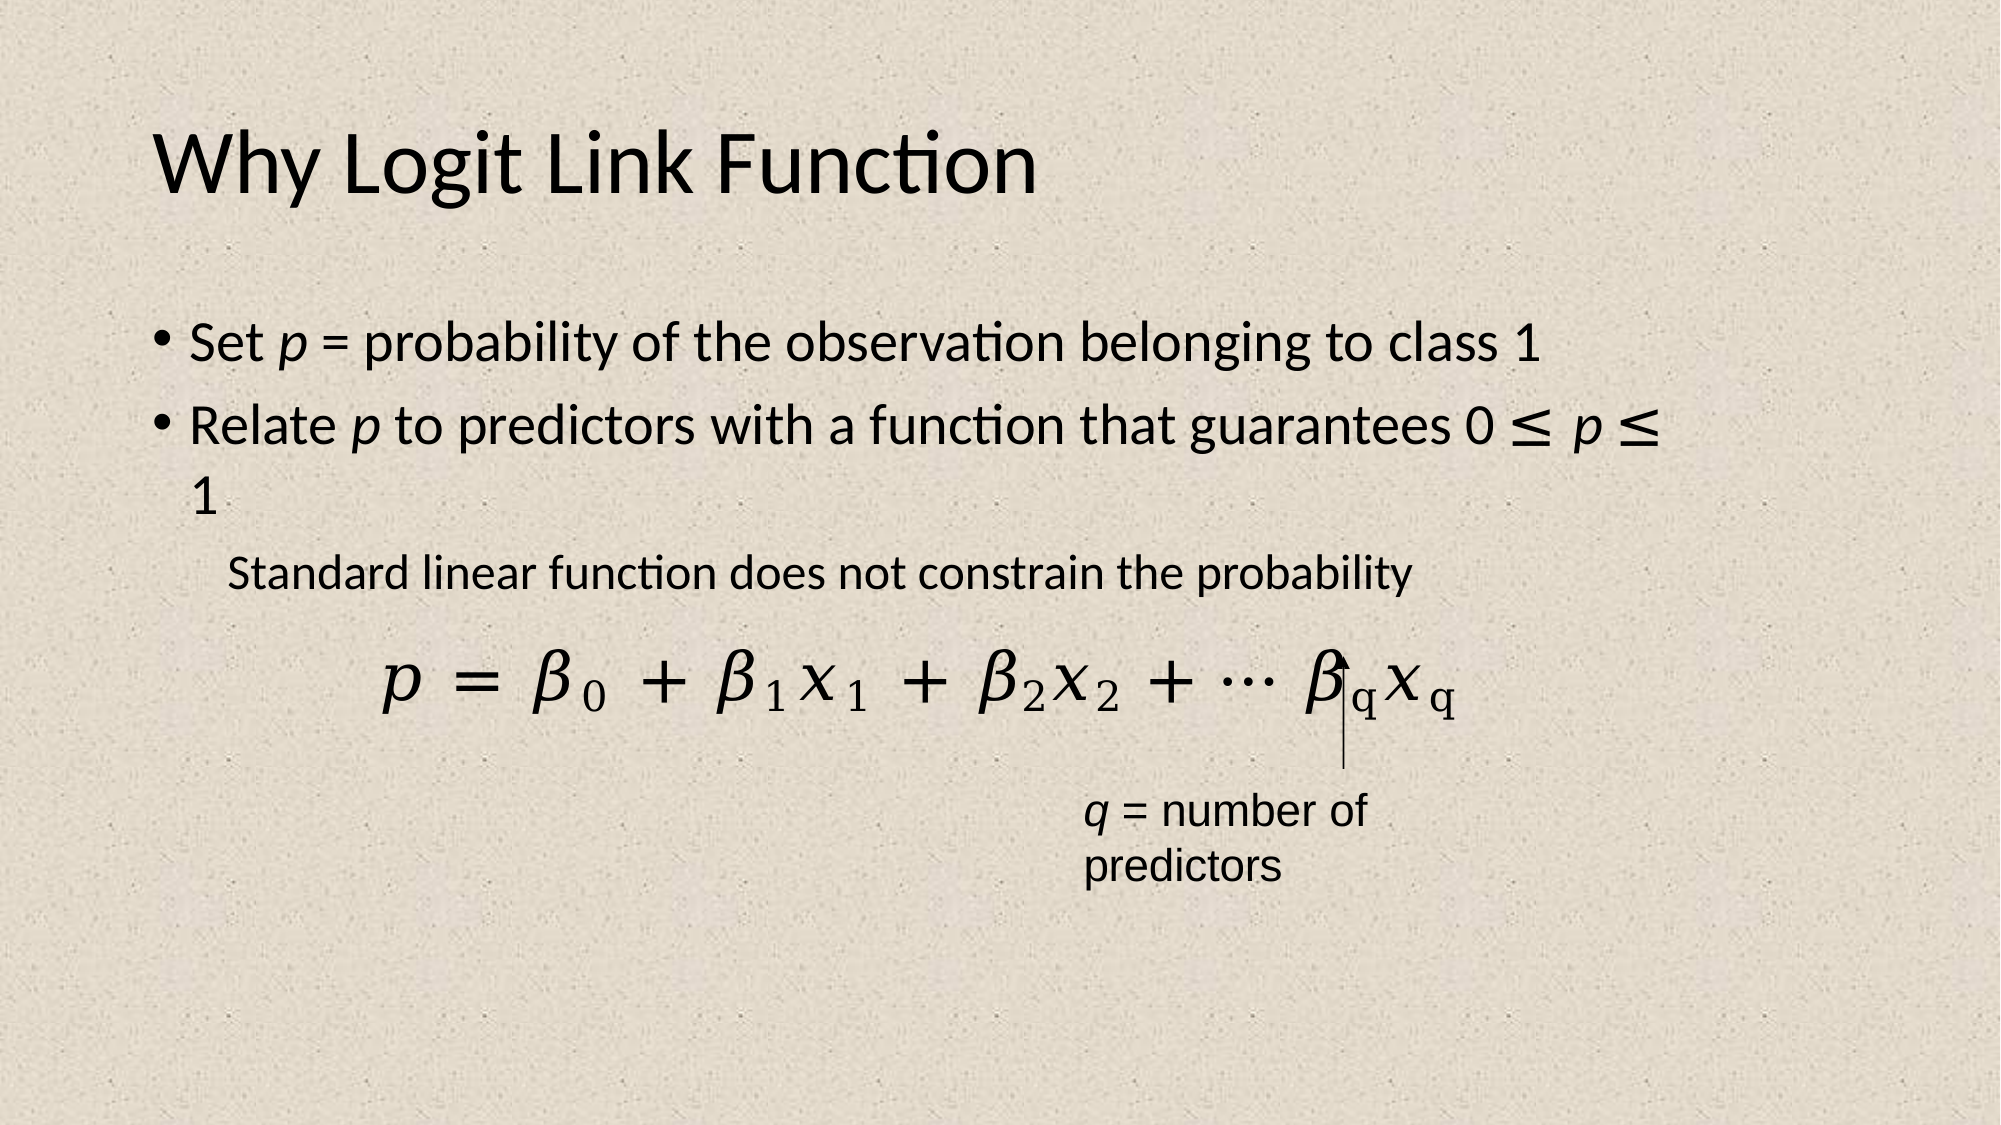

# Why Logit Link Function
Set p = probability of the observation belonging to class 1
Relate p to predictors with a function that guarantees 0 ≤ p ≤ 1
Standard linear function does not constrain the probability
𝑝 = 𝛽0 + 𝛽1𝑥1 + 𝛽2𝑥2 + ⋯ 𝛽q𝑥q

q = number of predictors